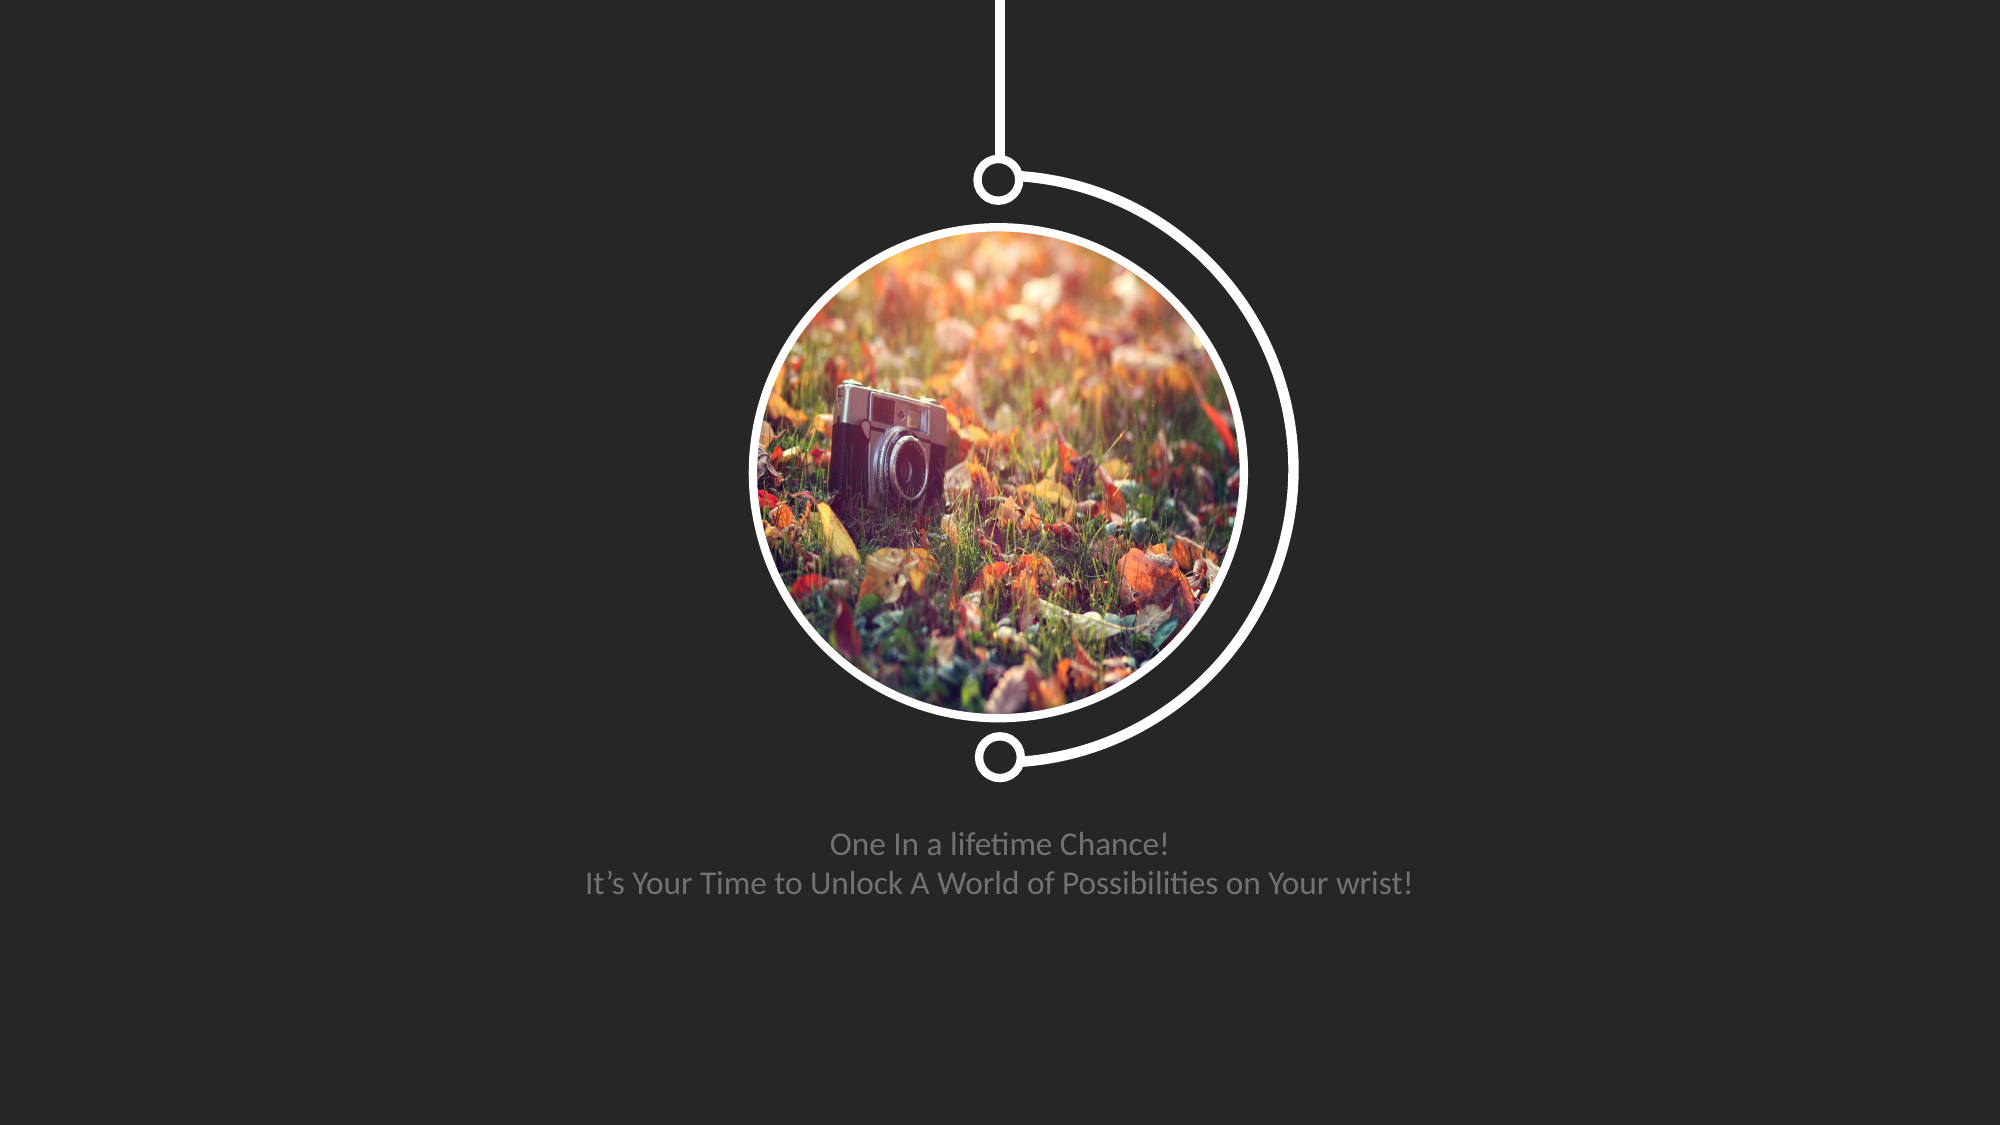

One In a lifetime Chance!
It’s Your Time to Unlock A World of Possibilities on Your wrist!